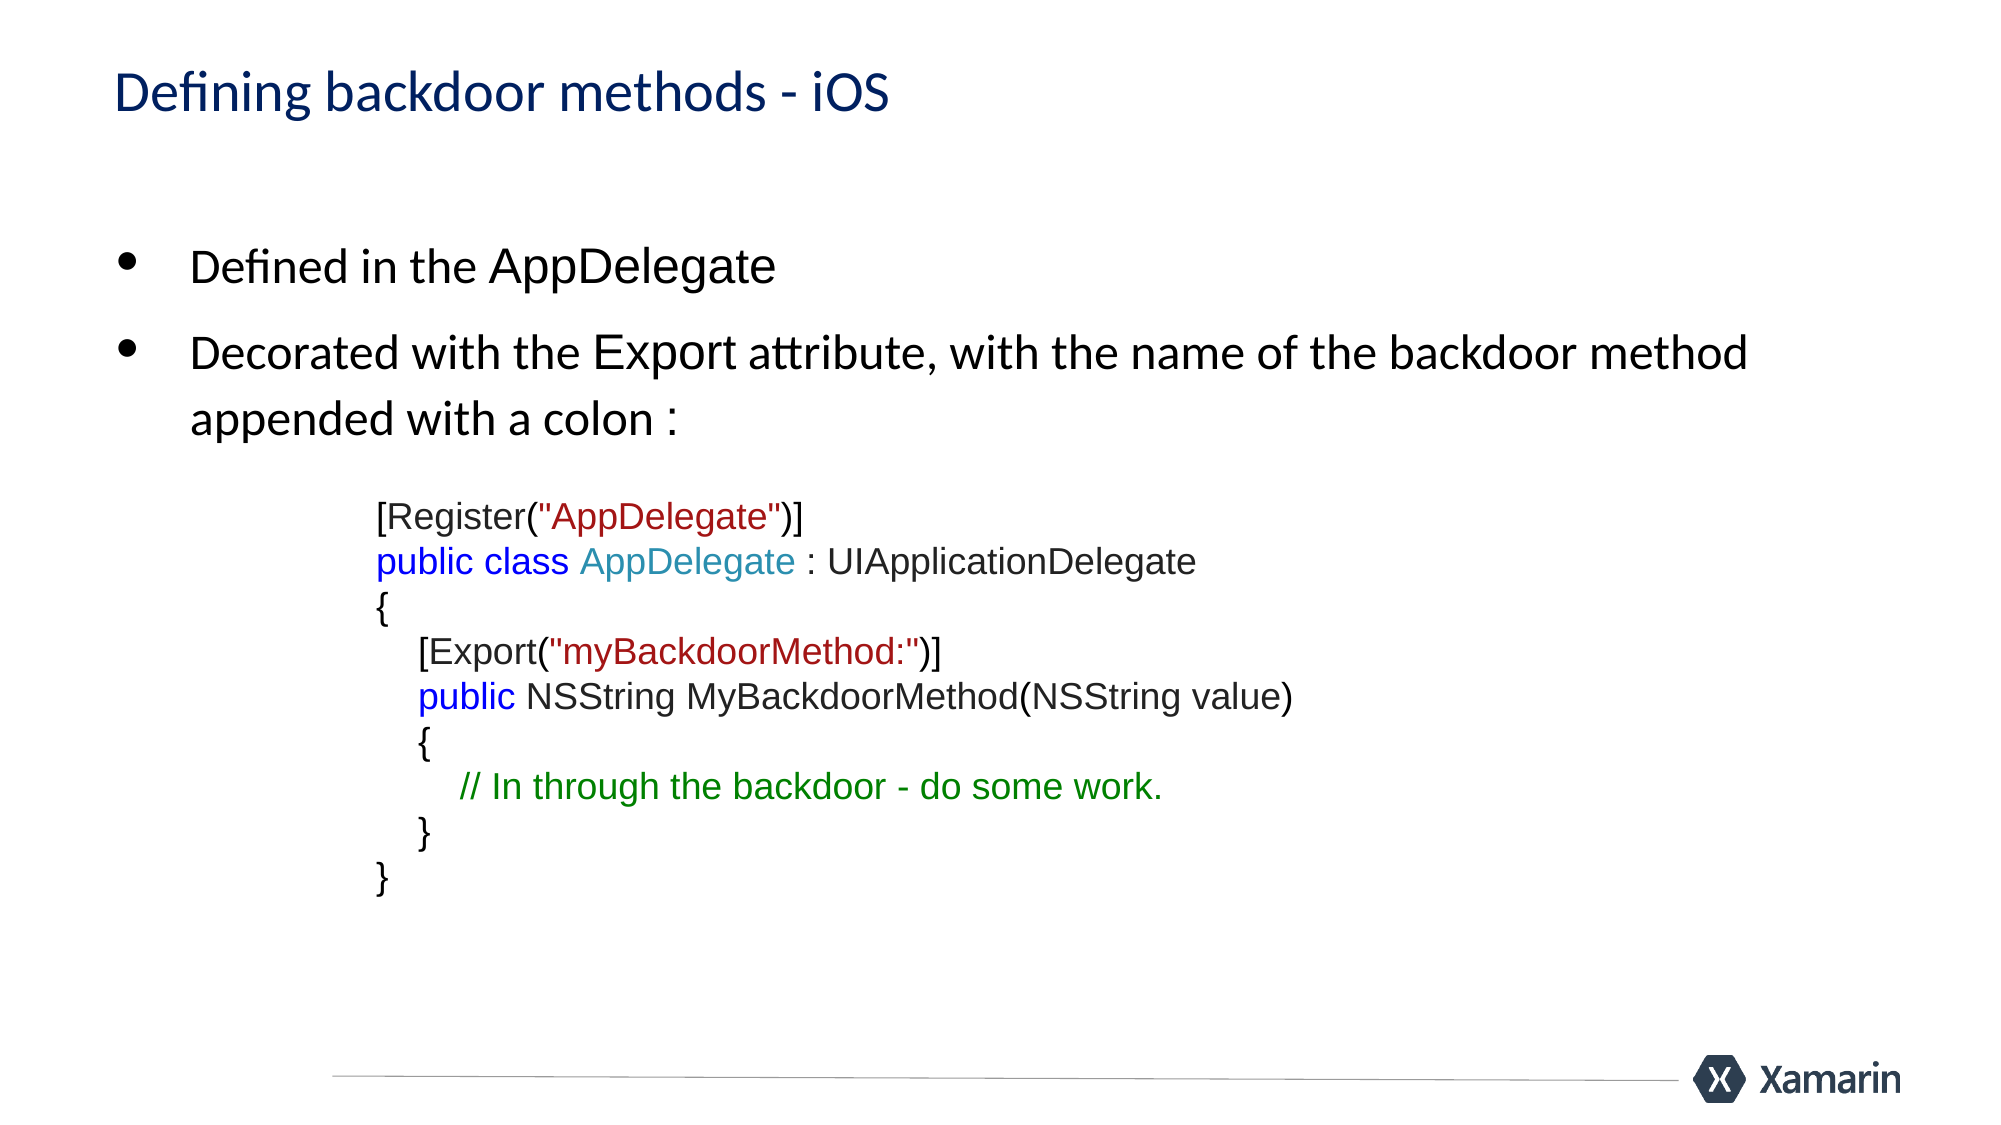

# Defining backdoor methods - iOS
Defined in the AppDelegate
Decorated with the Export attribute, with the name of the backdoor method appended with a colon :
[Register("AppDelegate")]
public class AppDelegate : UIApplicationDelegate
{
    [Export("myBackdoorMethod:")]
    public NSString MyBackdoorMethod(NSString value)
    {
        // In through the backdoor - do some work. 
    }
}